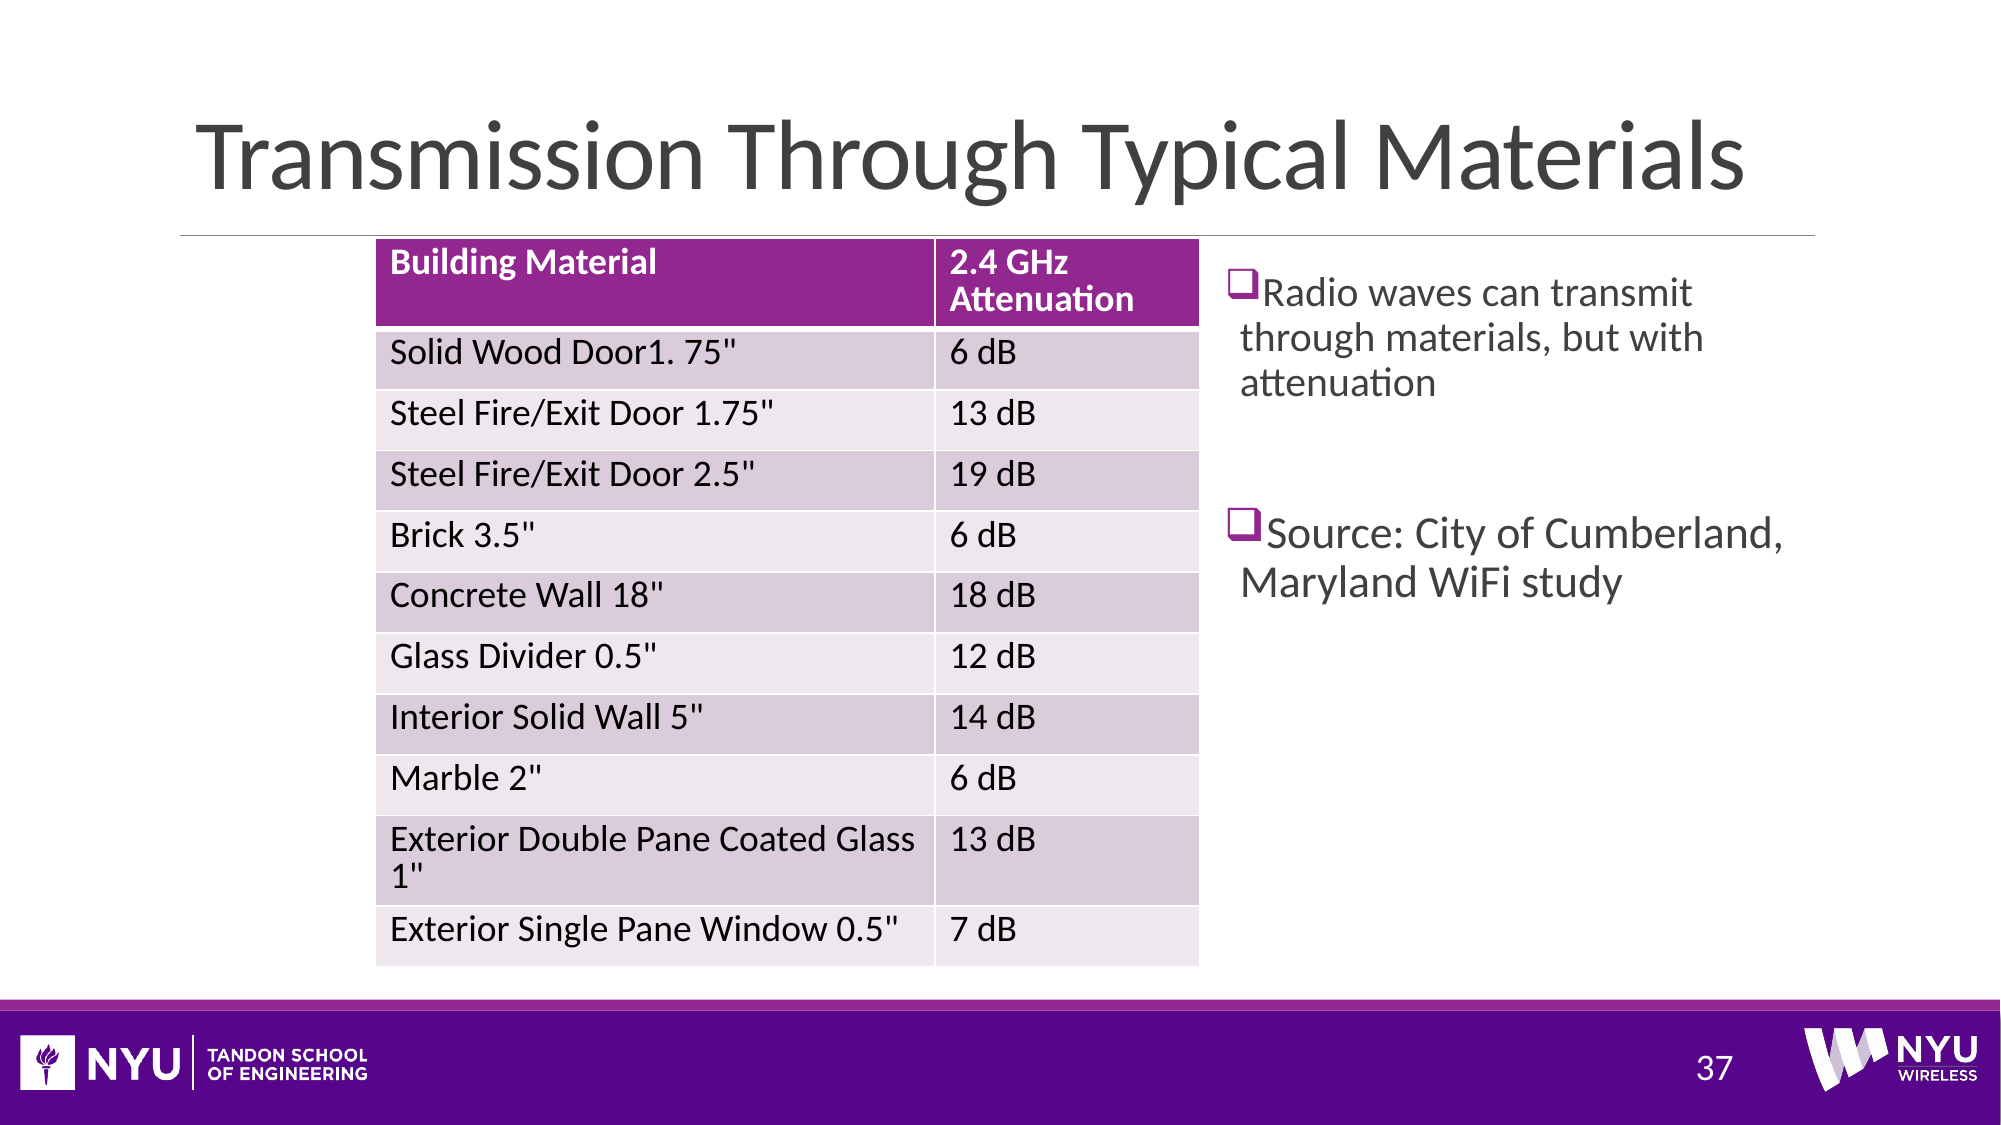

# Transmission Through Typical Materials
| Building Material | 2.4 GHz Attenuation |
| --- | --- |
| Solid Wood Door1. 75" | 6 dB |
| Steel Fire/Exit Door 1.75" | 13 dB |
| Steel Fire/Exit Door 2.5" | 19 dB |
| Brick 3.5" | 6 dB |
| Concrete Wall 18" | 18 dB |
| Glass Divider 0.5" | 12 dB |
| Interior Solid Wall 5" | 14 dB |
| Marble 2" | 6 dB |
| Exterior Double Pane Coated Glass 1" | 13 dB |
| Exterior Single Pane Window 0.5" | 7 dB |
Radio waves can transmit through materials, but with attenuation

Source: City of Cumberland, Maryland WiFi study
37